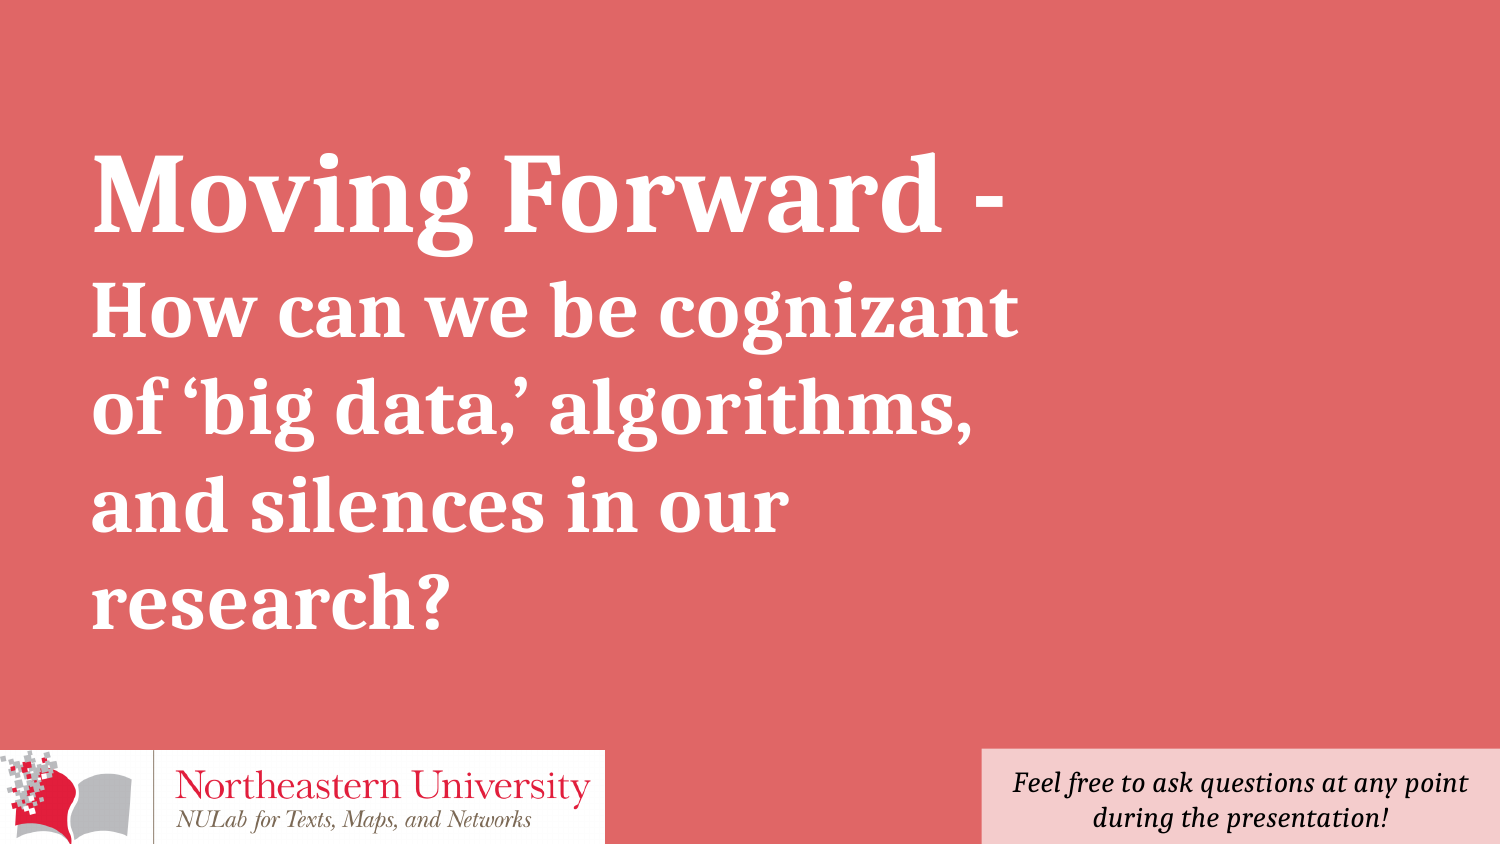

# Moving Forward -
How can we be cognizant of ‘big data,’ algorithms, and silences in our research?